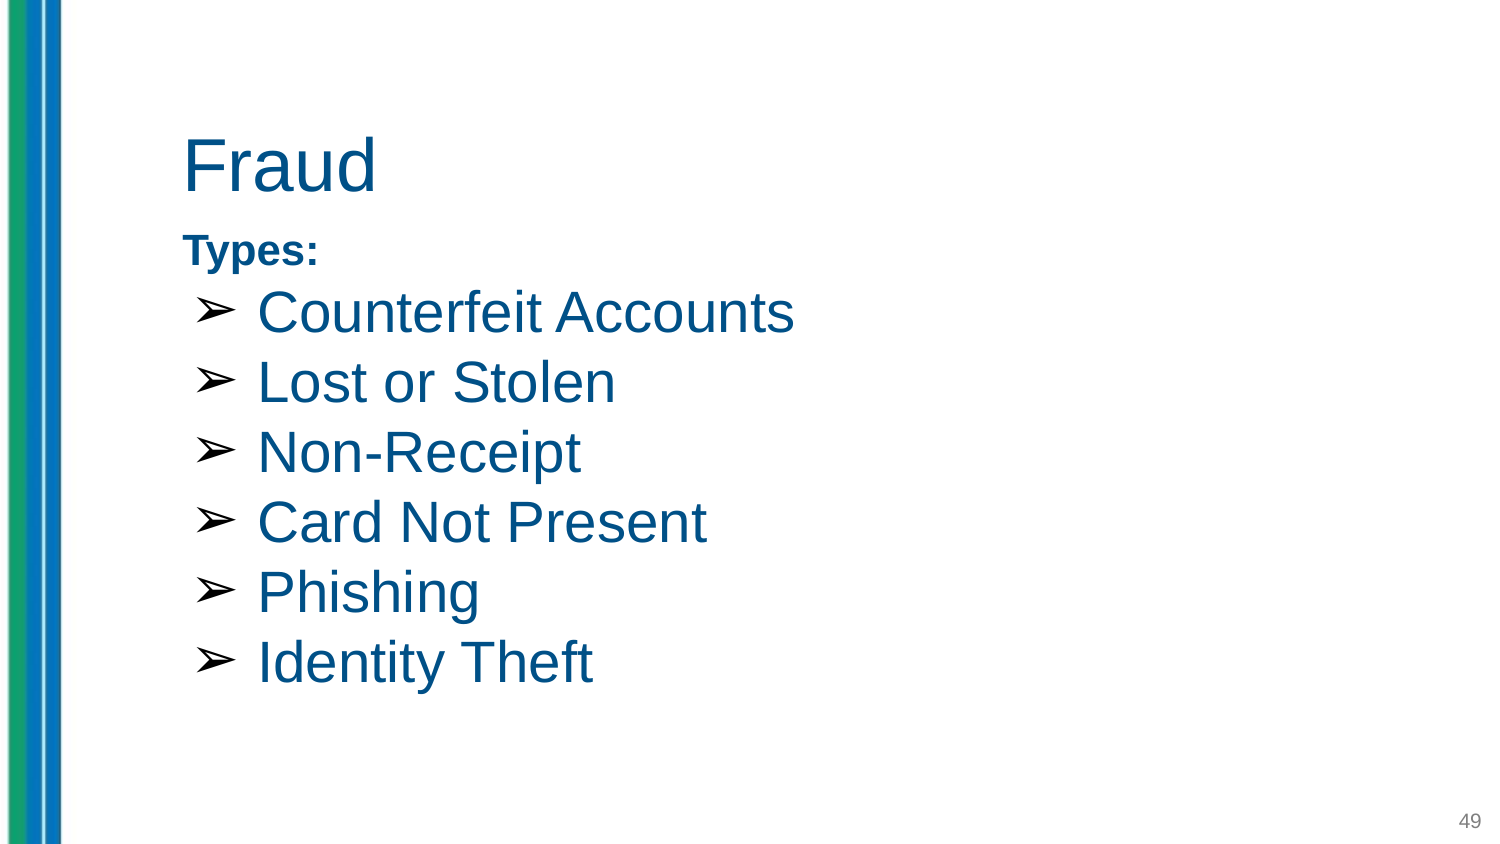

# Fraud
Types:
Counterfeit Accounts
Lost or Stolen
Non-Receipt
Card Not Present
Phishing
Identity Theft